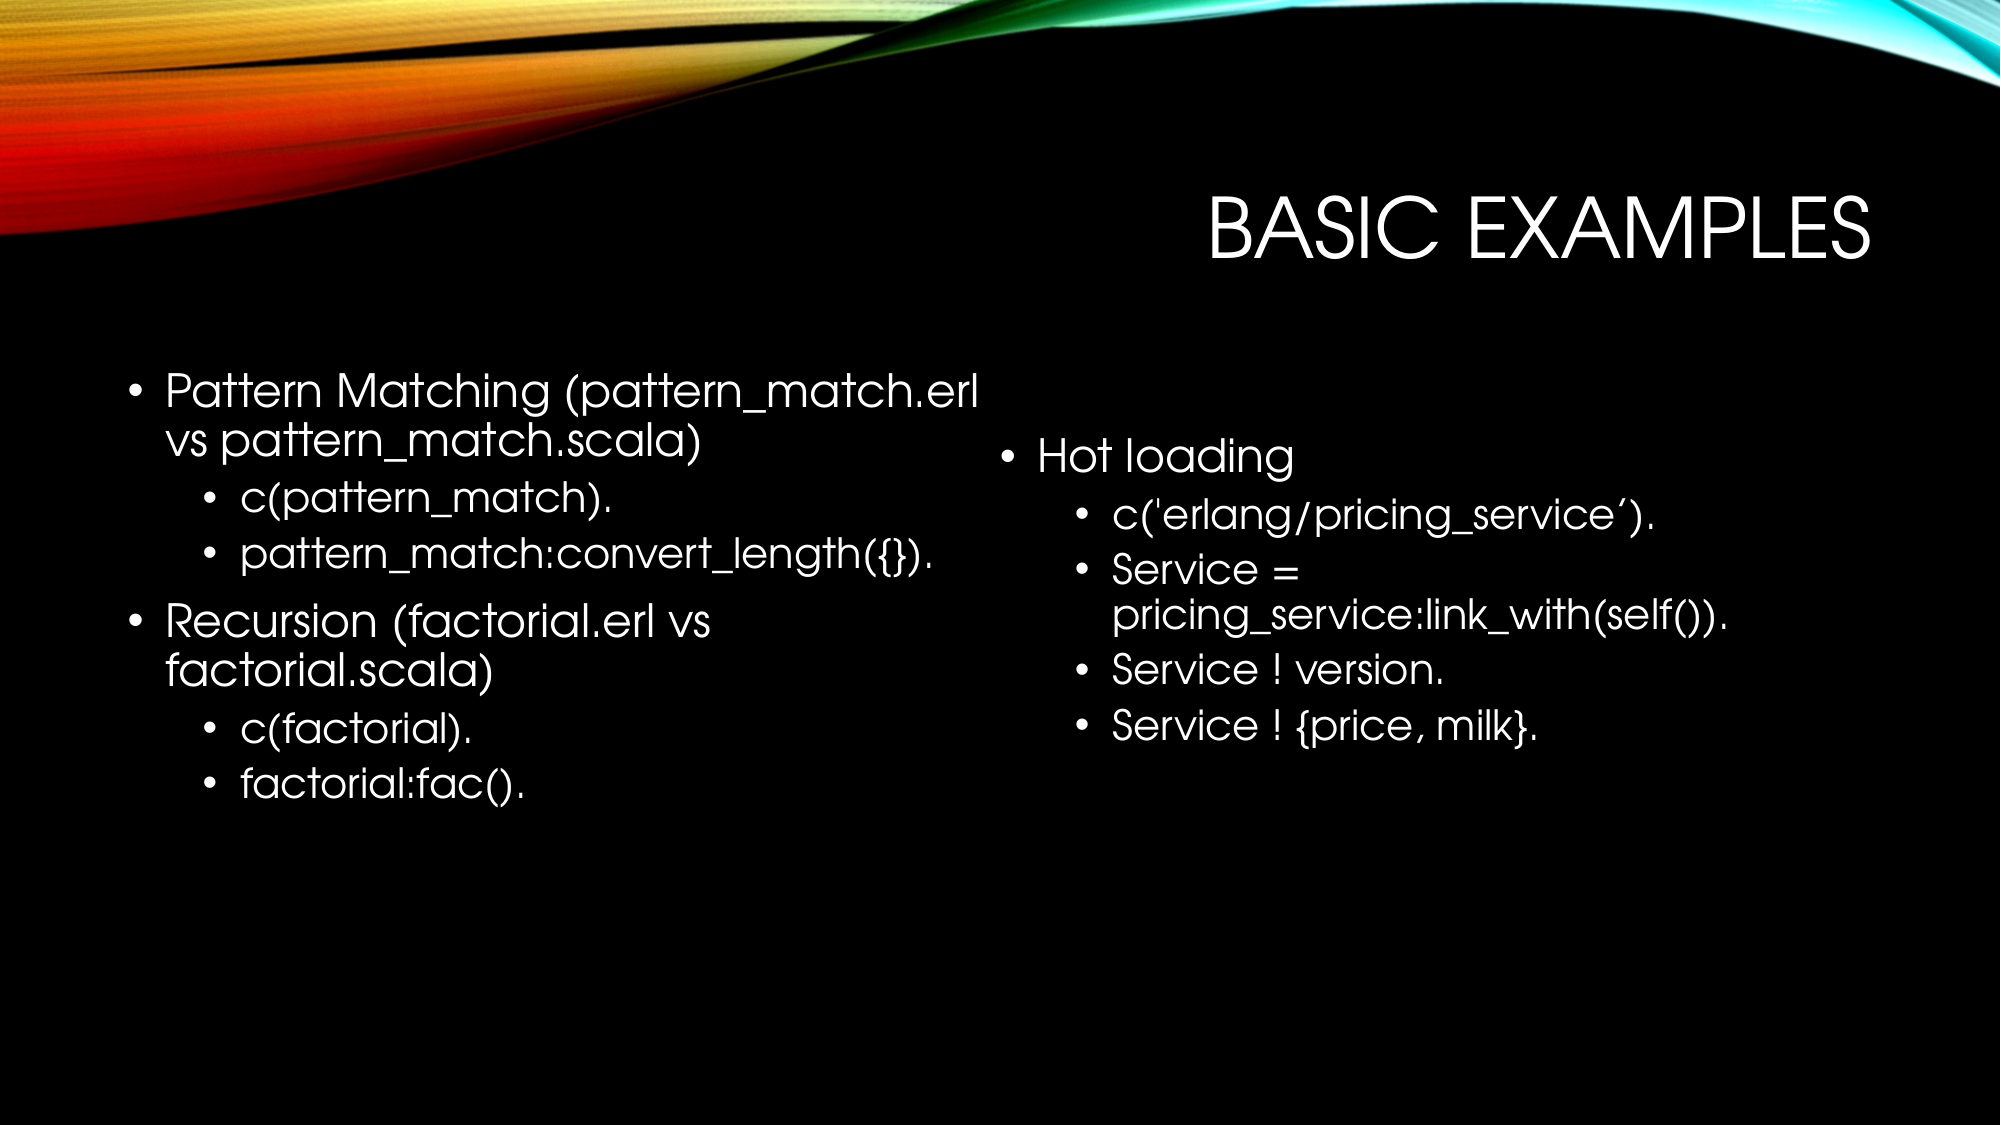

# Basic Examples
Pattern Matching (pattern_match.erl vs pattern_match.scala)
c(pattern_match).
pattern_match:convert_length({}).
Recursion (factorial.erl vs factorial.scala)
c(factorial).
factorial:fac().

Hot loading
c('erlang/pricing_service’).
Service = pricing_service:link_with(self()).
Service ! version.
Service ! {price, milk}.